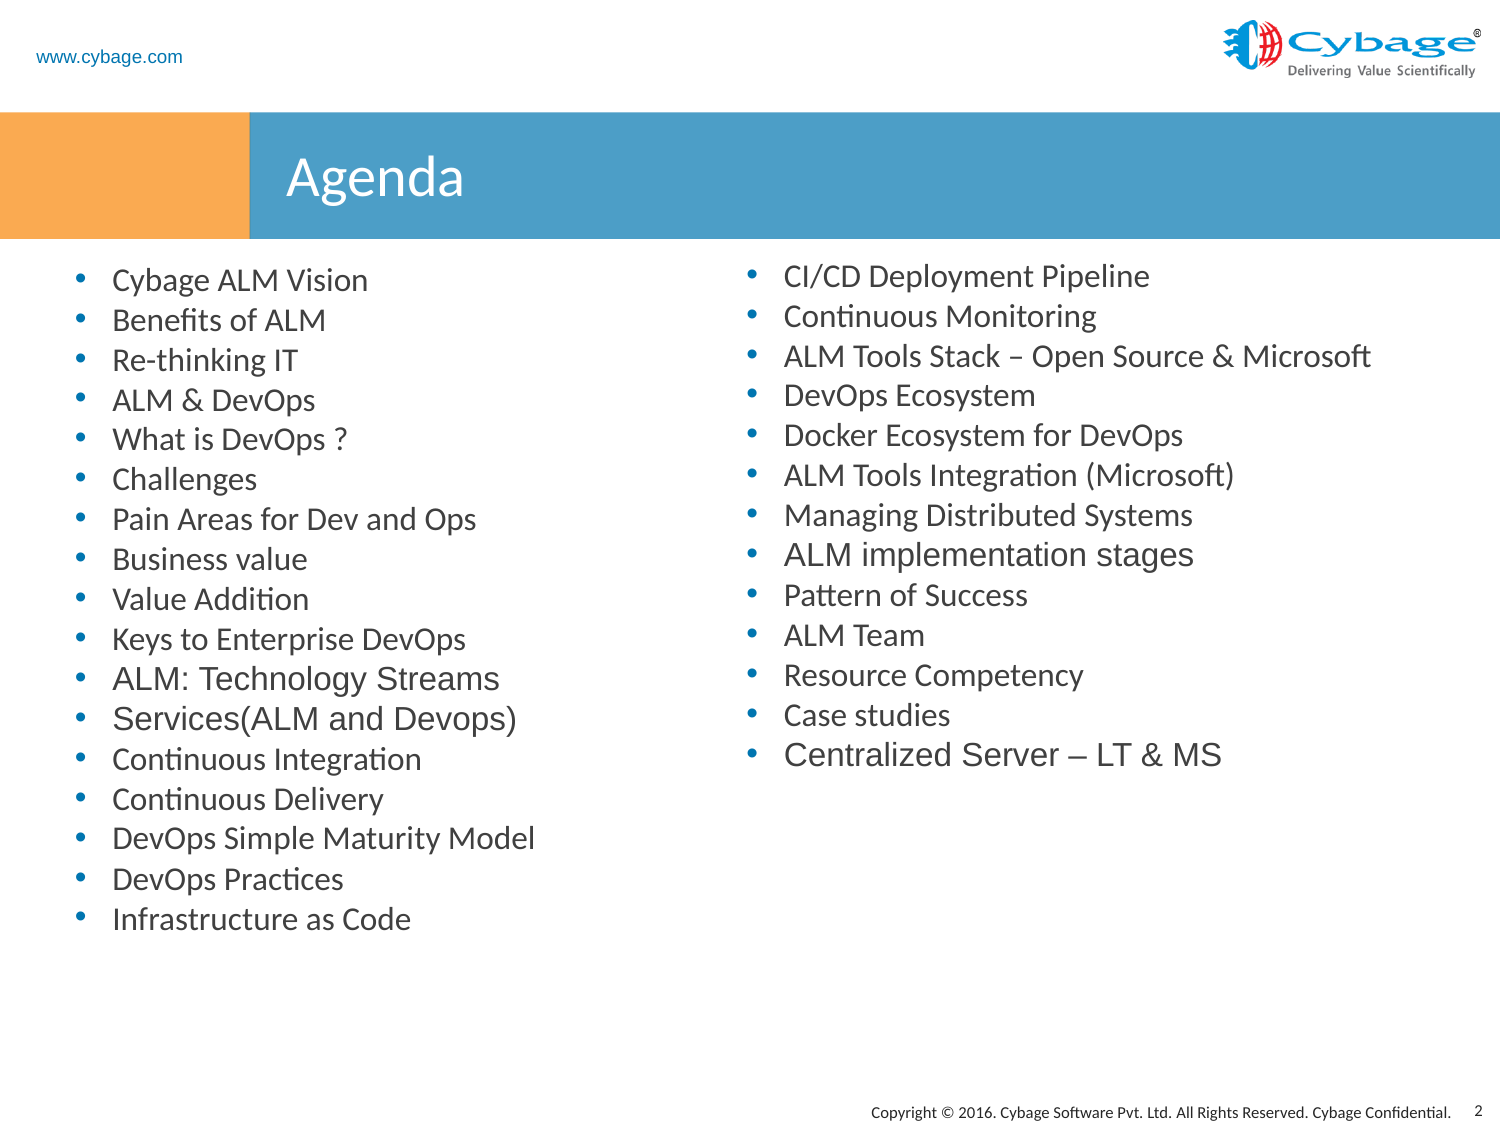

# Agenda
CI/CD Deployment Pipeline
Continuous Monitoring
ALM Tools Stack – Open Source & Microsoft
DevOps Ecosystem
Docker Ecosystem for DevOps
ALM Tools Integration (Microsoft)
Managing Distributed Systems
ALM implementation stages
Pattern of Success
ALM Team
Resource Competency
Case studies
Centralized Server – LT & MS

Cybage ALM Vision
Benefits of ALM
Re-thinking IT
ALM & DevOps
What is DevOps ?
Challenges
Pain Areas for Dev and Ops
Business value
Value Addition
Keys to Enterprise DevOps
ALM: Technology Streams
Services(ALM and Devops)
Continuous Integration
Continuous Delivery
DevOps Simple Maturity Model
DevOps Practices
Infrastructure as Code